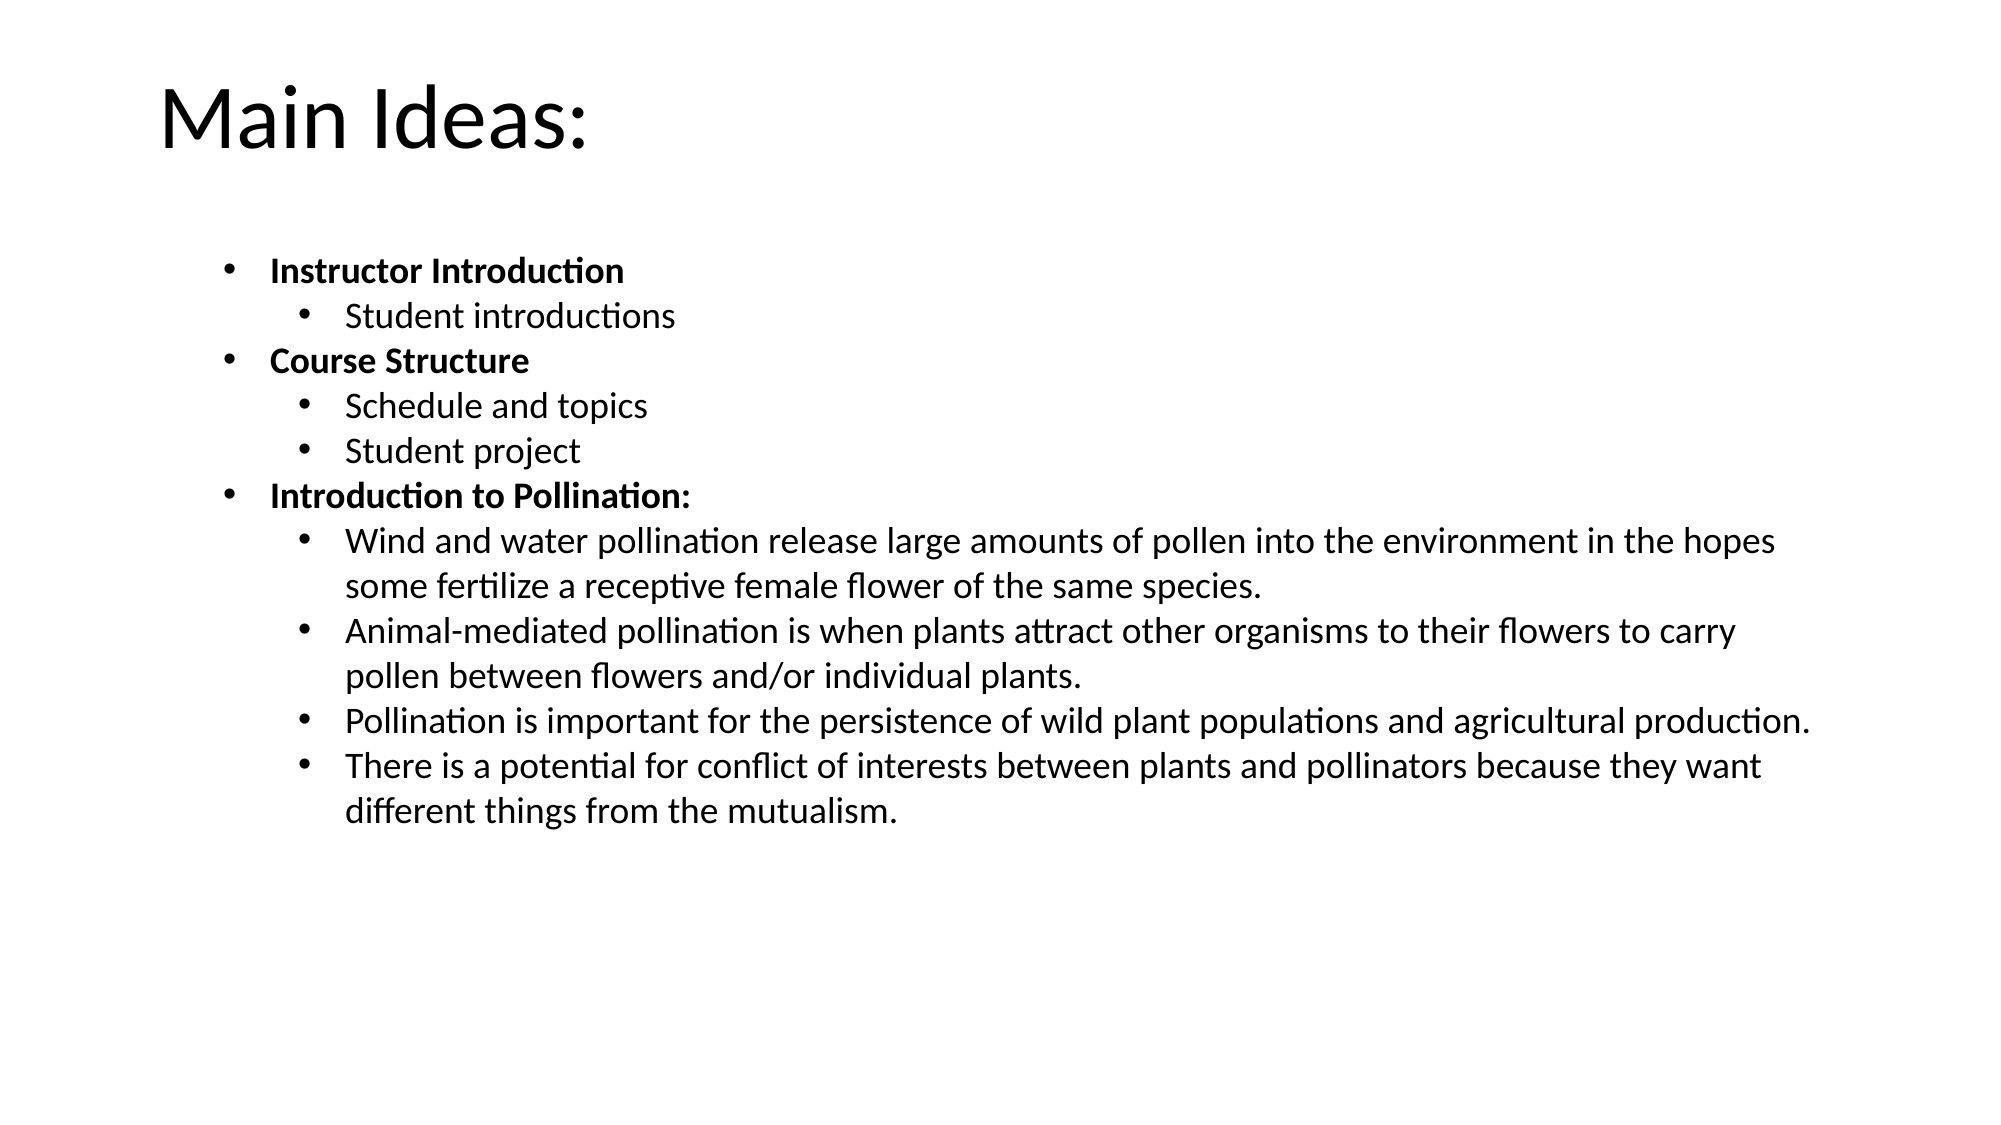

Main Ideas:
Instructor Introduction
Student introductions
Course Structure
Schedule and topics
Student project
Introduction to Pollination:
Wind and water pollination release large amounts of pollen into the environment in the hopes some fertilize a receptive female flower of the same species.
Animal-mediated pollination is when plants attract other organisms to their flowers to carry pollen between flowers and/or individual plants.
Pollination is important for the persistence of wild plant populations and agricultural production.
There is a potential for conflict of interests between plants and pollinators because they want different things from the mutualism.